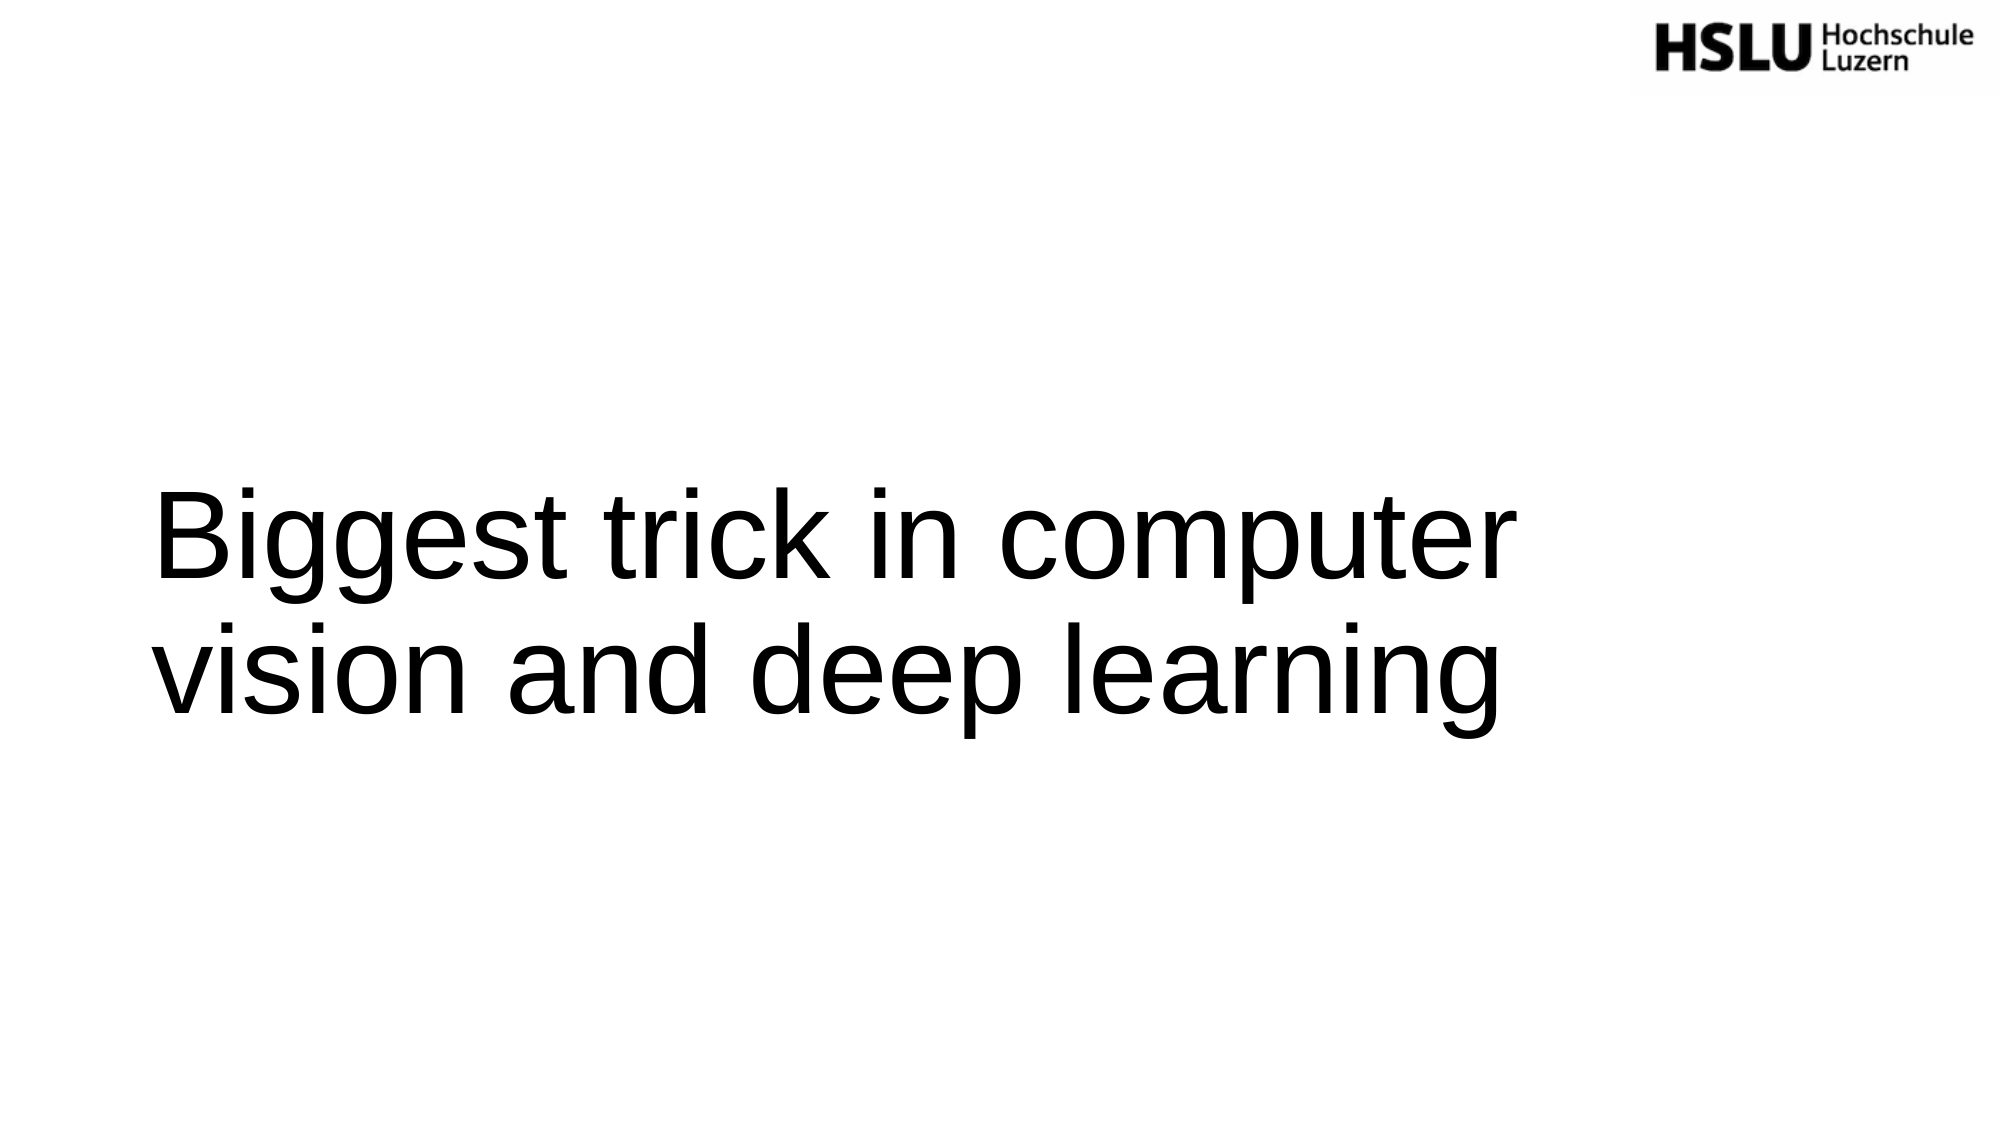

# Biggest trick in computer vision and deep learning